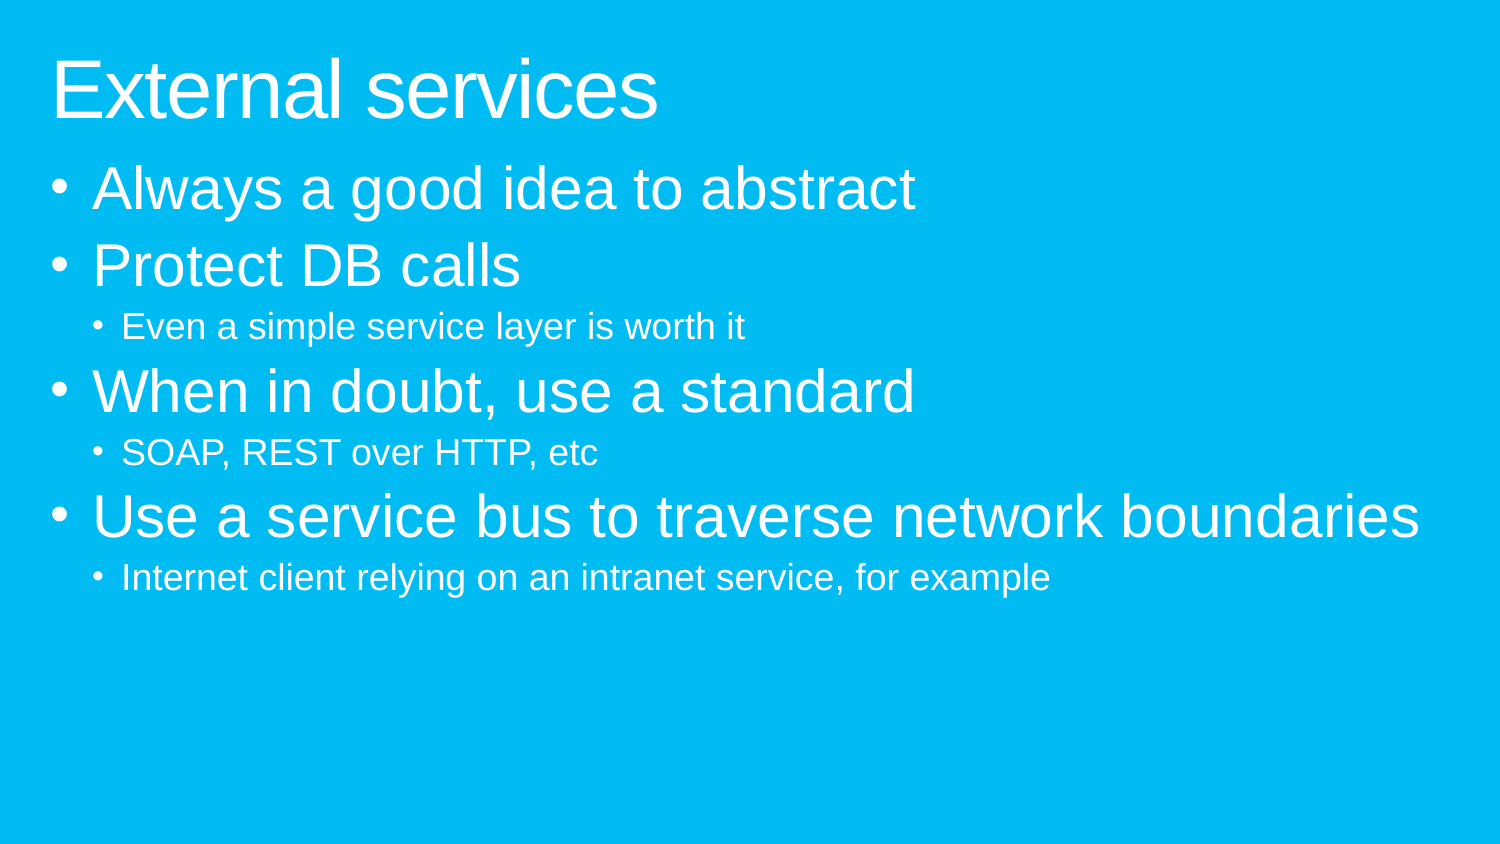

# External services
Always a good idea to abstract
Protect DB calls
Even a simple service layer is worth it
When in doubt, use a standard
SOAP, REST over HTTP, etc
Use a service bus to traverse network boundaries
Internet client relying on an intranet service, for example